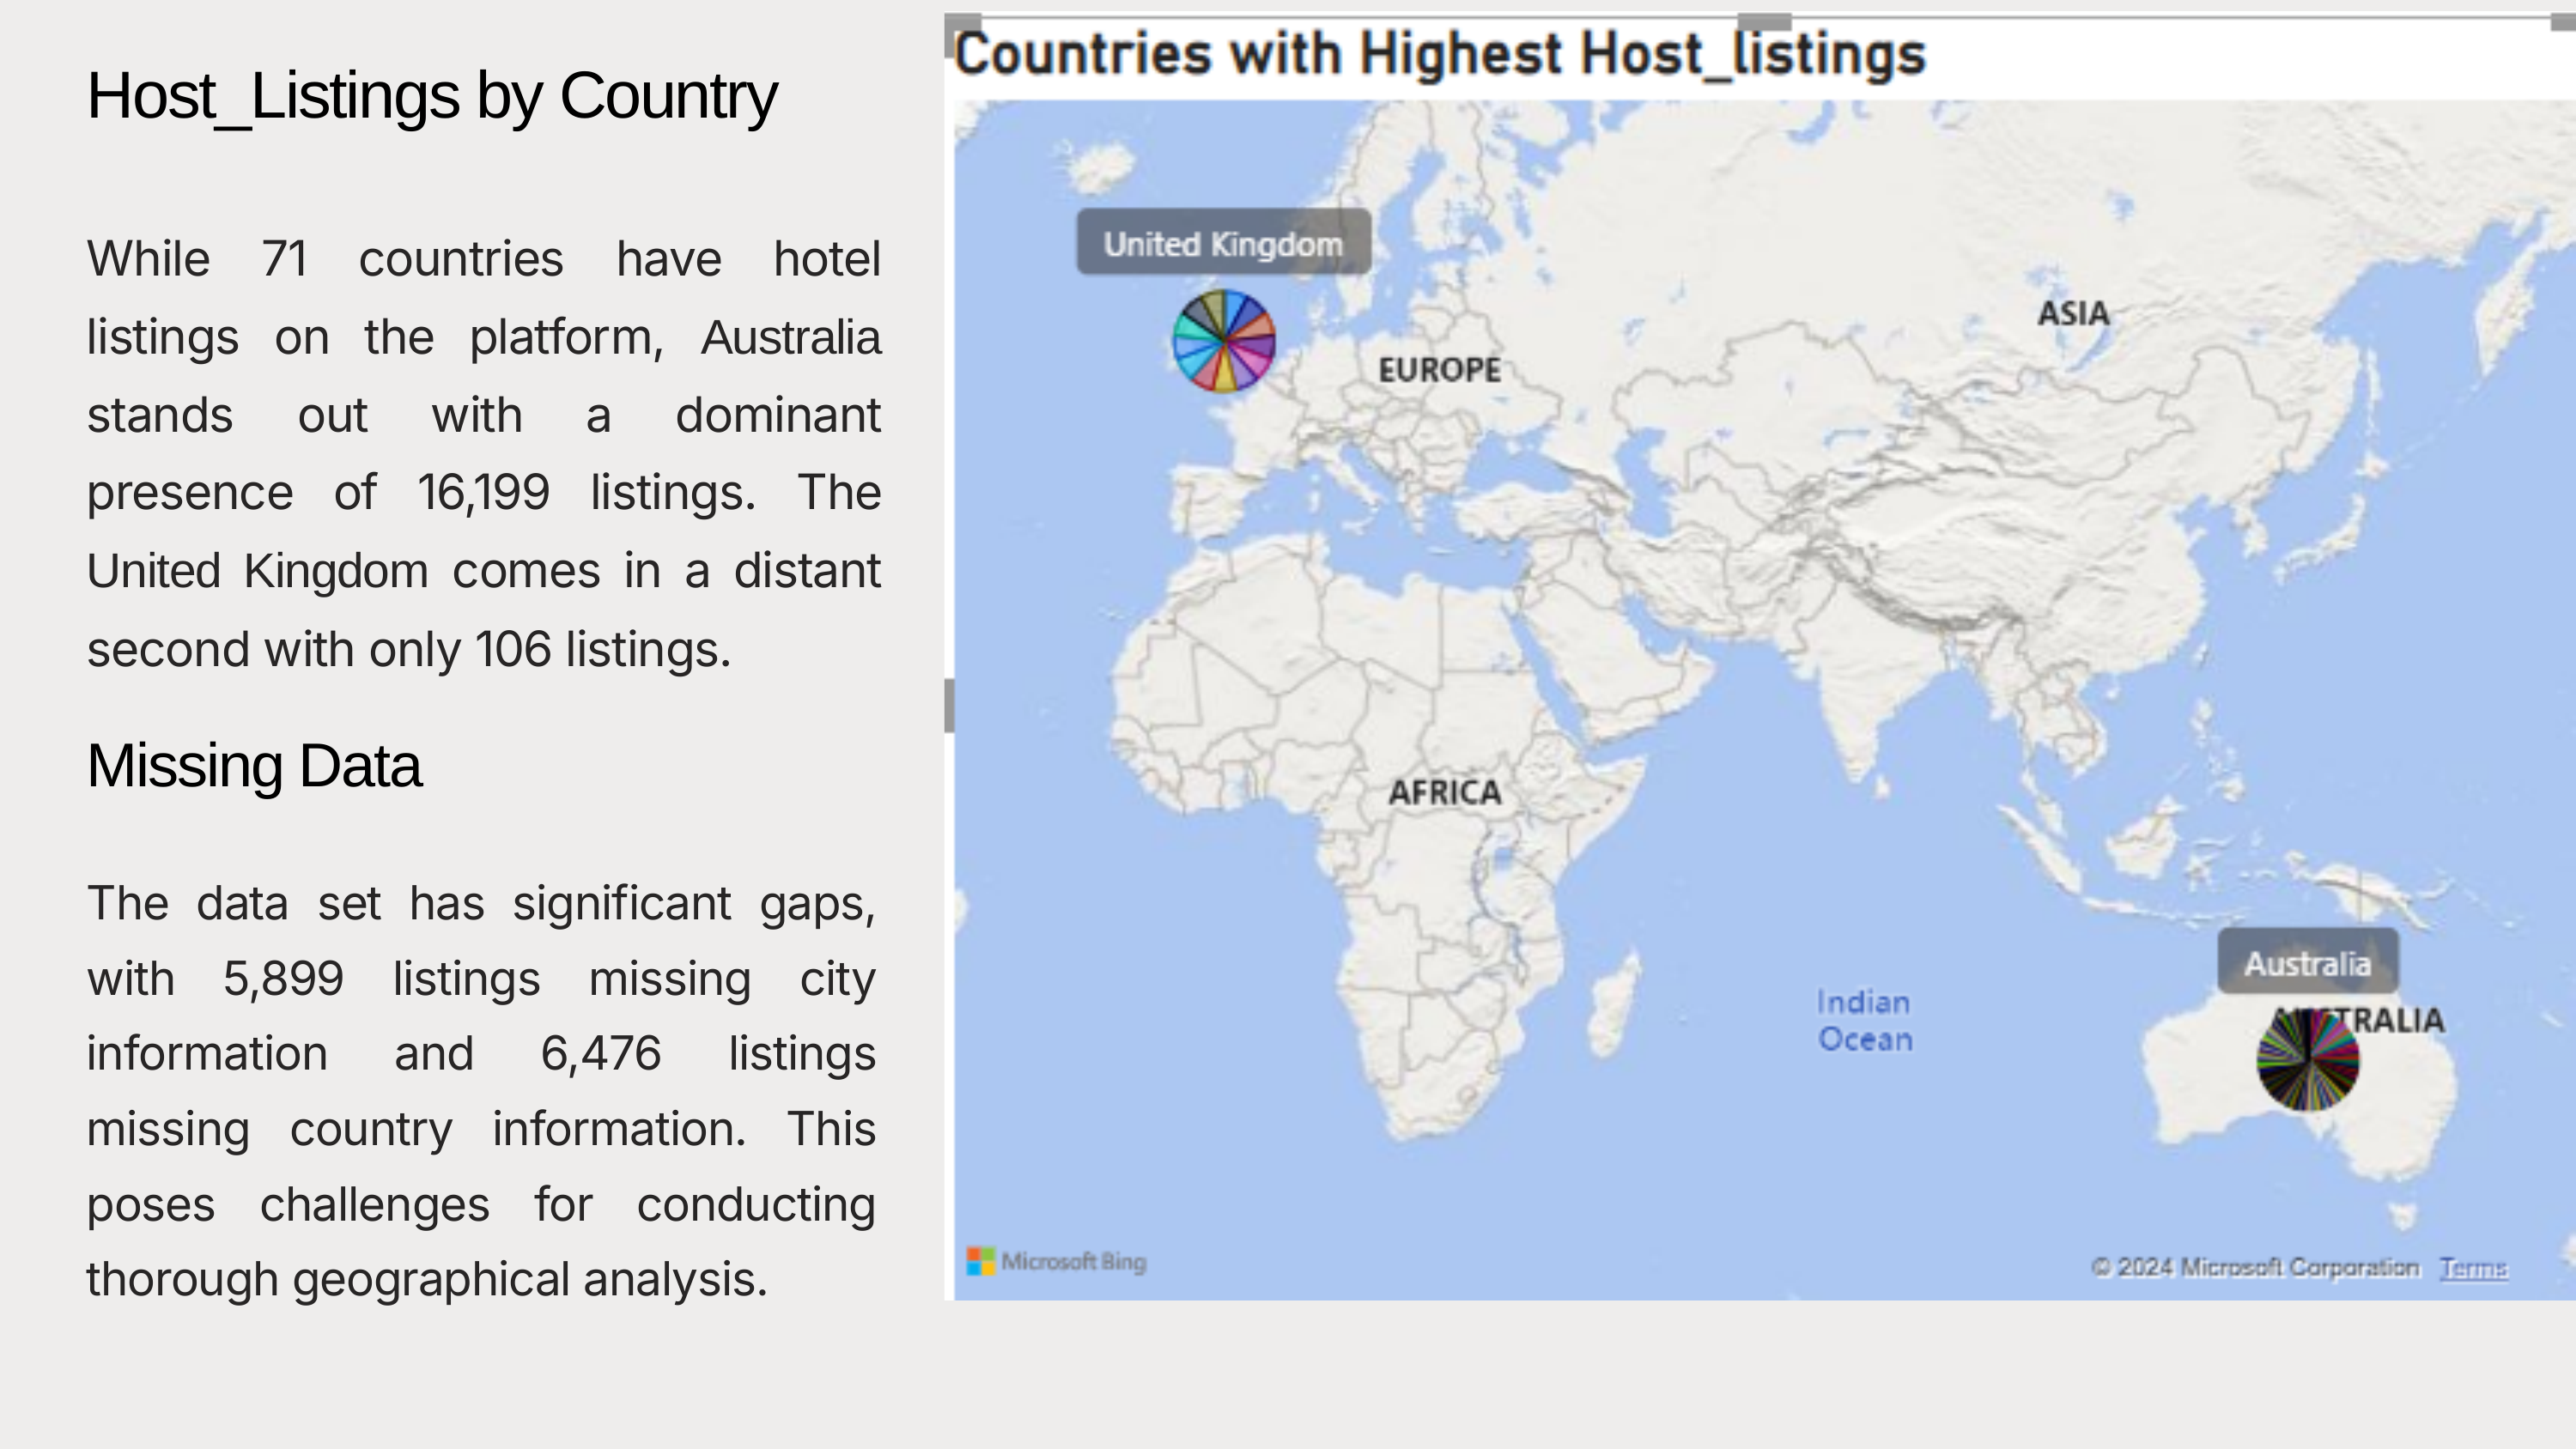

Host_Listings by Country
While 71 countries have hotel listings on the platform, Australia stands out with a dominant presence of 16,199 listings. The United Kingdom comes in a distant second with only 106 listings.
Missing Data
The data set has significant gaps, with 5,899 listings missing city information and 6,476 listings missing country information. This poses challenges for conducting thorough geographical analysis.